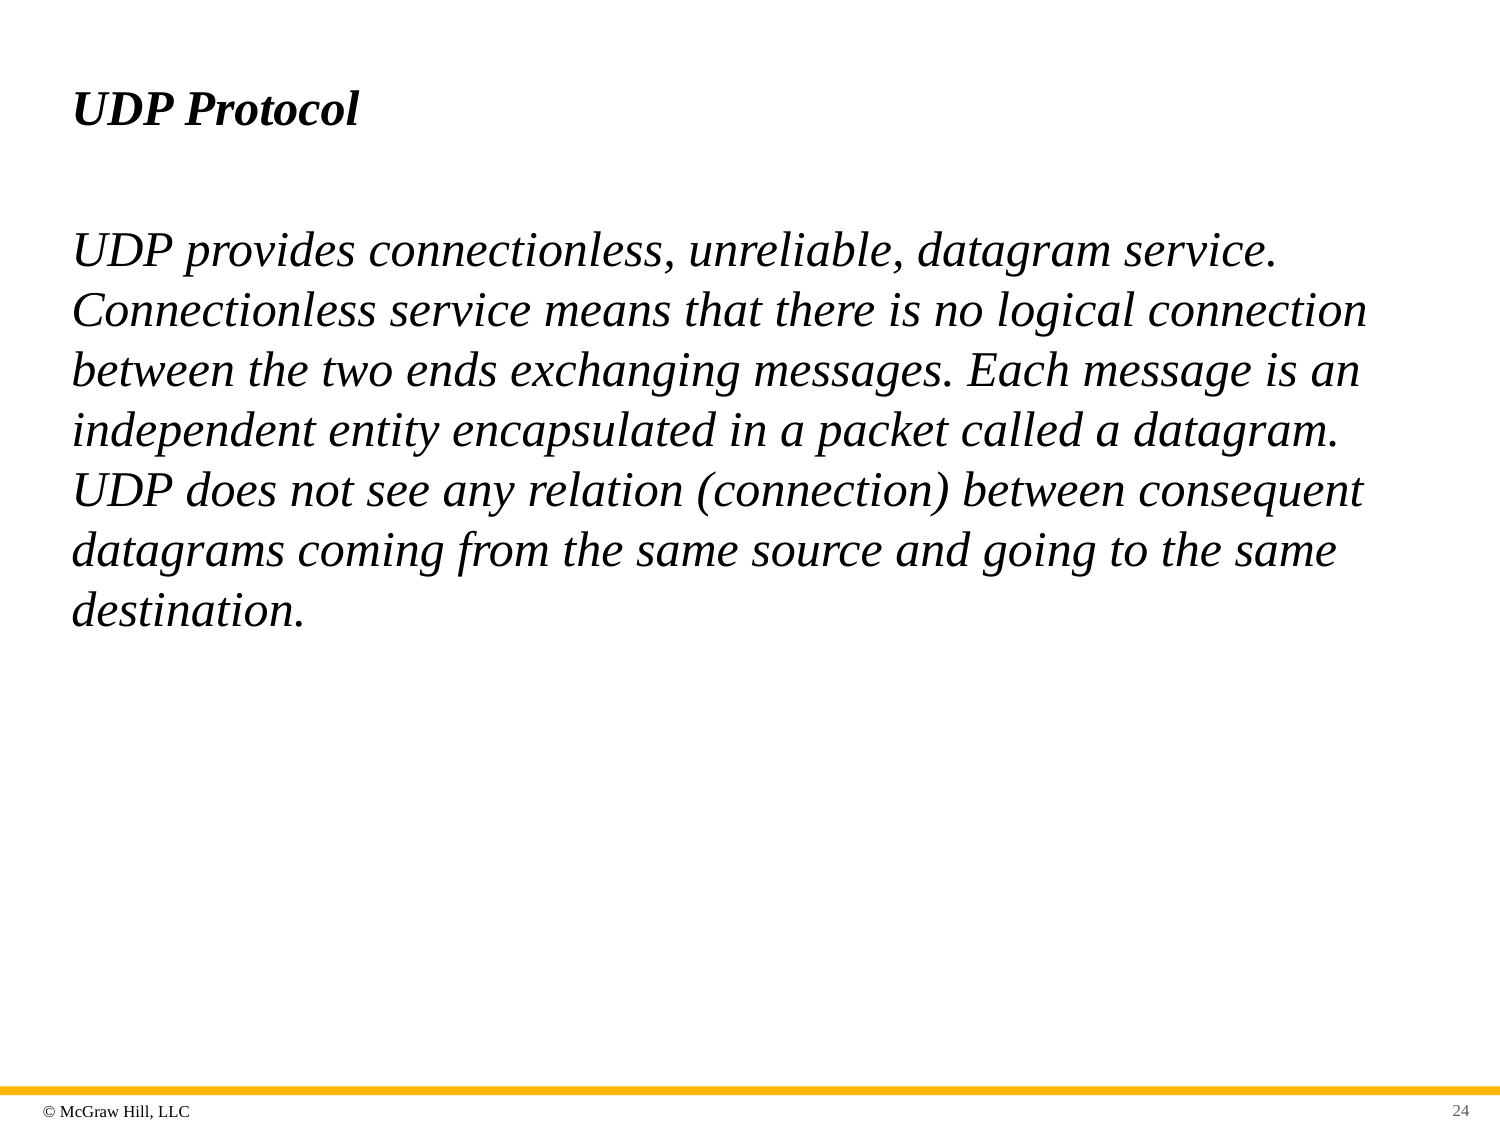

# UDP Protocol
UDP provides connectionless, unreliable, datagram service. Connectionless service means that there is no logical connection between the two ends exchanging messages. Each message is an independent entity encapsulated in a packet called a datagram. UDP does not see any relation (connection) between consequent datagrams coming from the same source and going to the same destination.
24